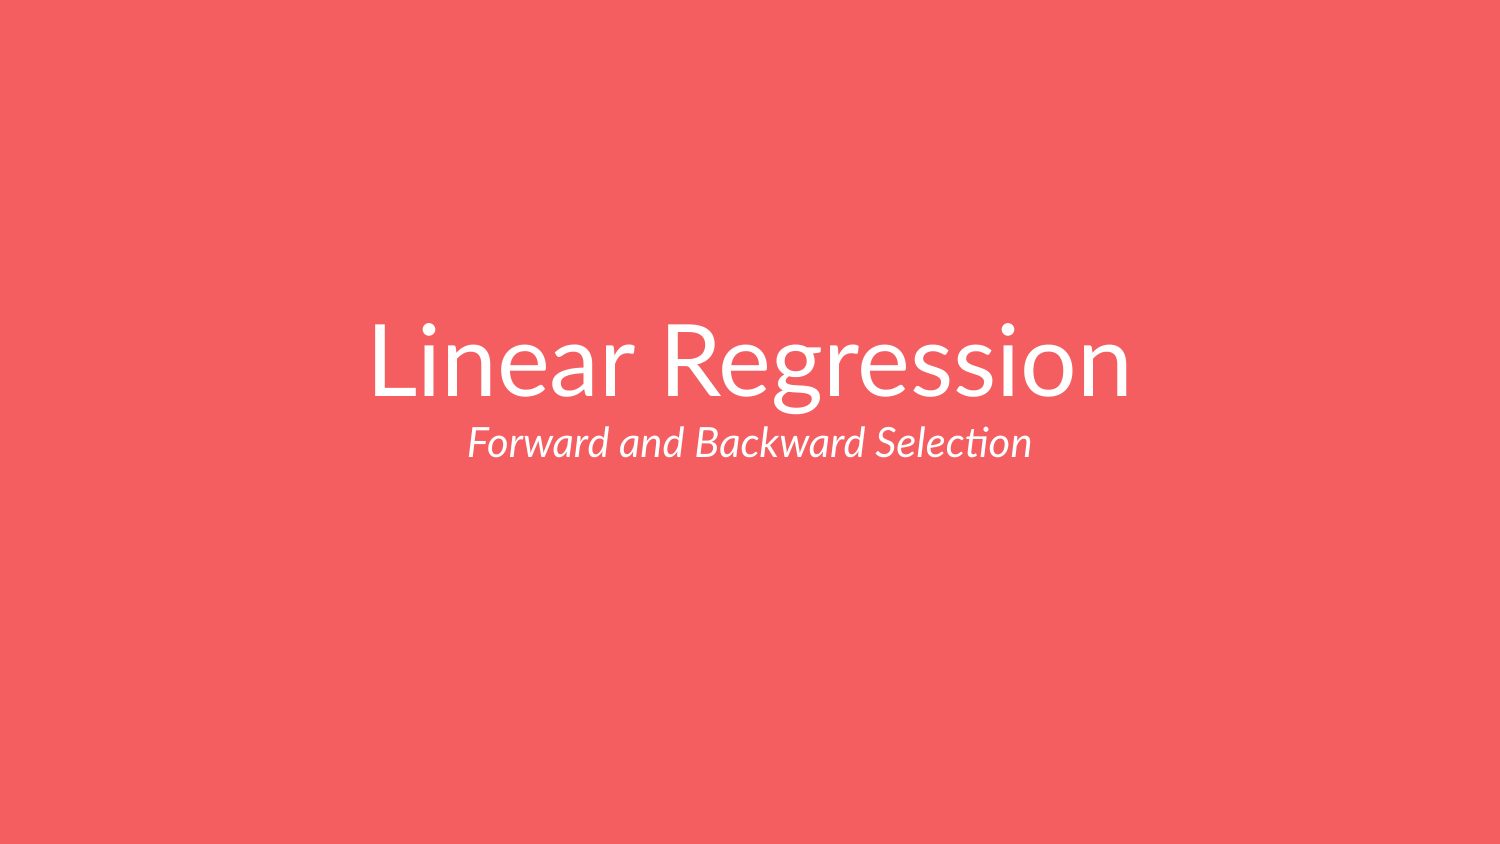

# Linear Regression
Forward and Backward Selection